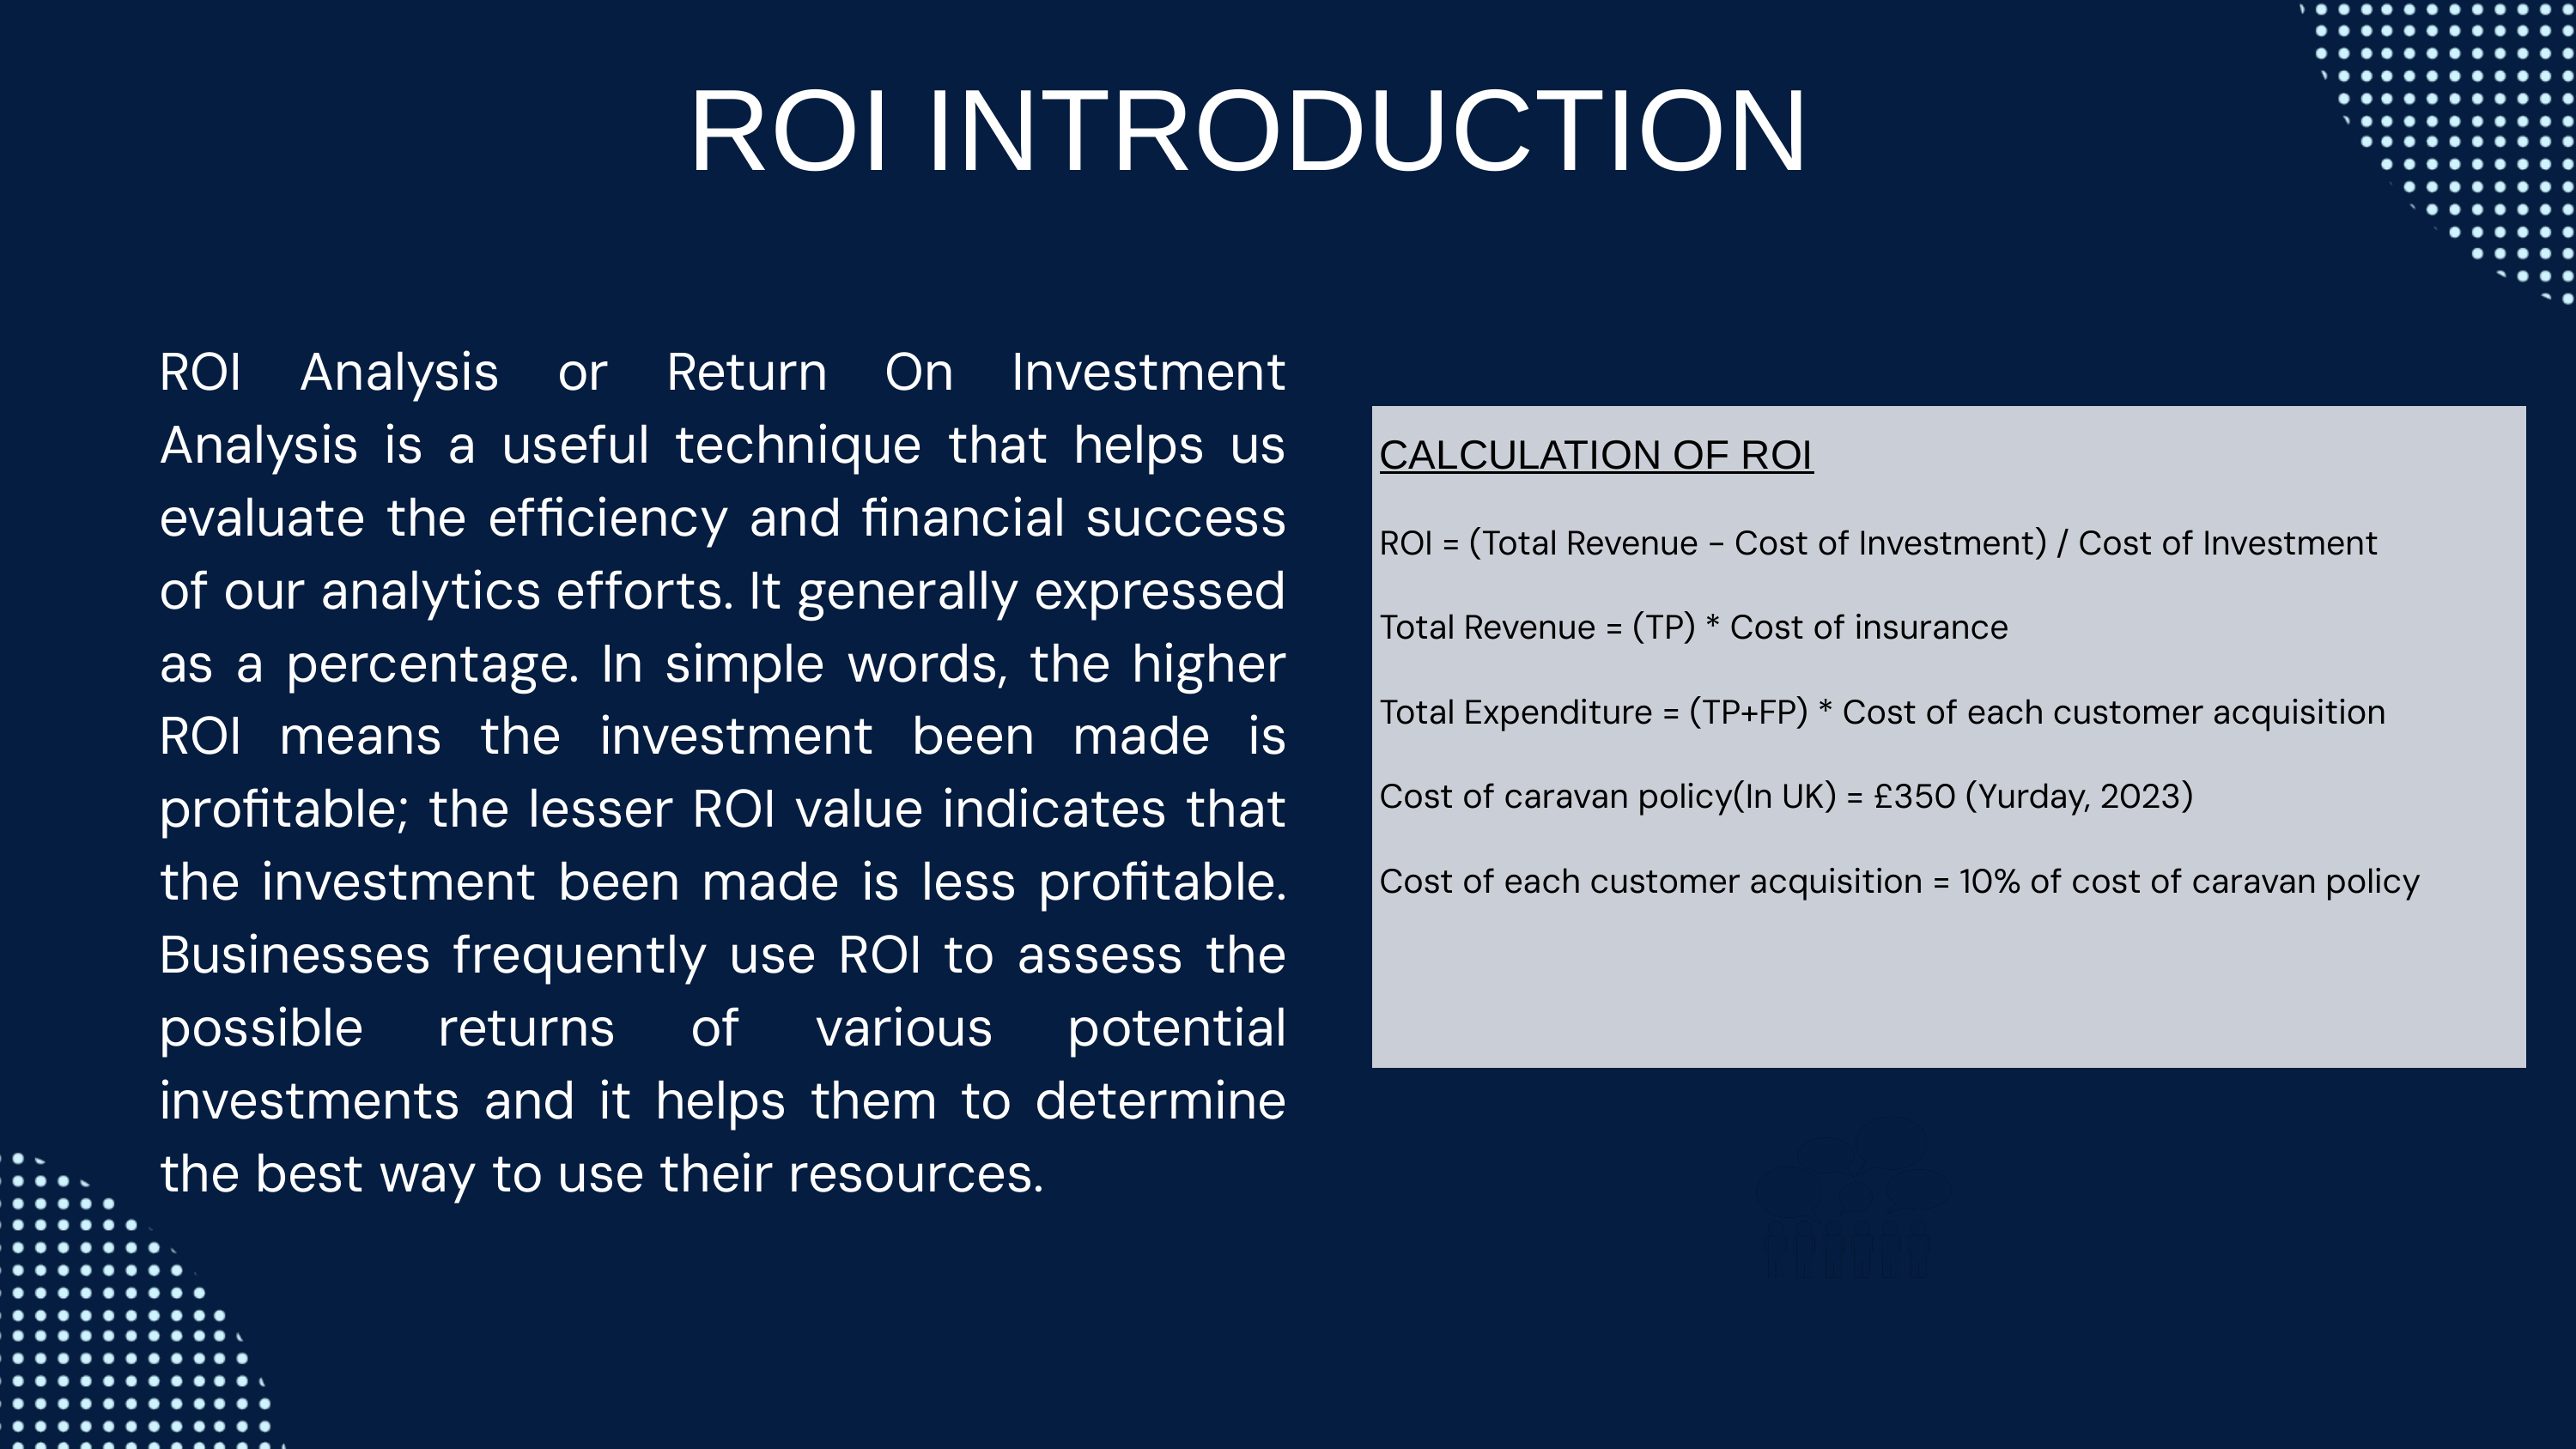

ROI INTRODUCTION
ROI Analysis or Return On Investment Analysis is a useful technique that helps us evaluate the efficiency and financial success of our analytics efforts. It generally expressed as a percentage. In simple words, the higher ROI means the investment been made is profitable; the lesser ROI value indicates that the investment been made is less profitable. Businesses frequently use ROI to assess the possible returns of various potential investments and it helps them to determine the best way to use their resources.

CALCULATION OF ROI
ROI = (Total Revenue - Cost of Investment) / Cost of Investment
Total Revenue = (TP) * Cost of insurance
Total Expenditure = (TP+FP) * Cost of each customer acquisition
Cost of caravan policy(In UK) = £350 (Yurday, 2023)
Cost of each customer acquisition = 10% of cost of caravan policy